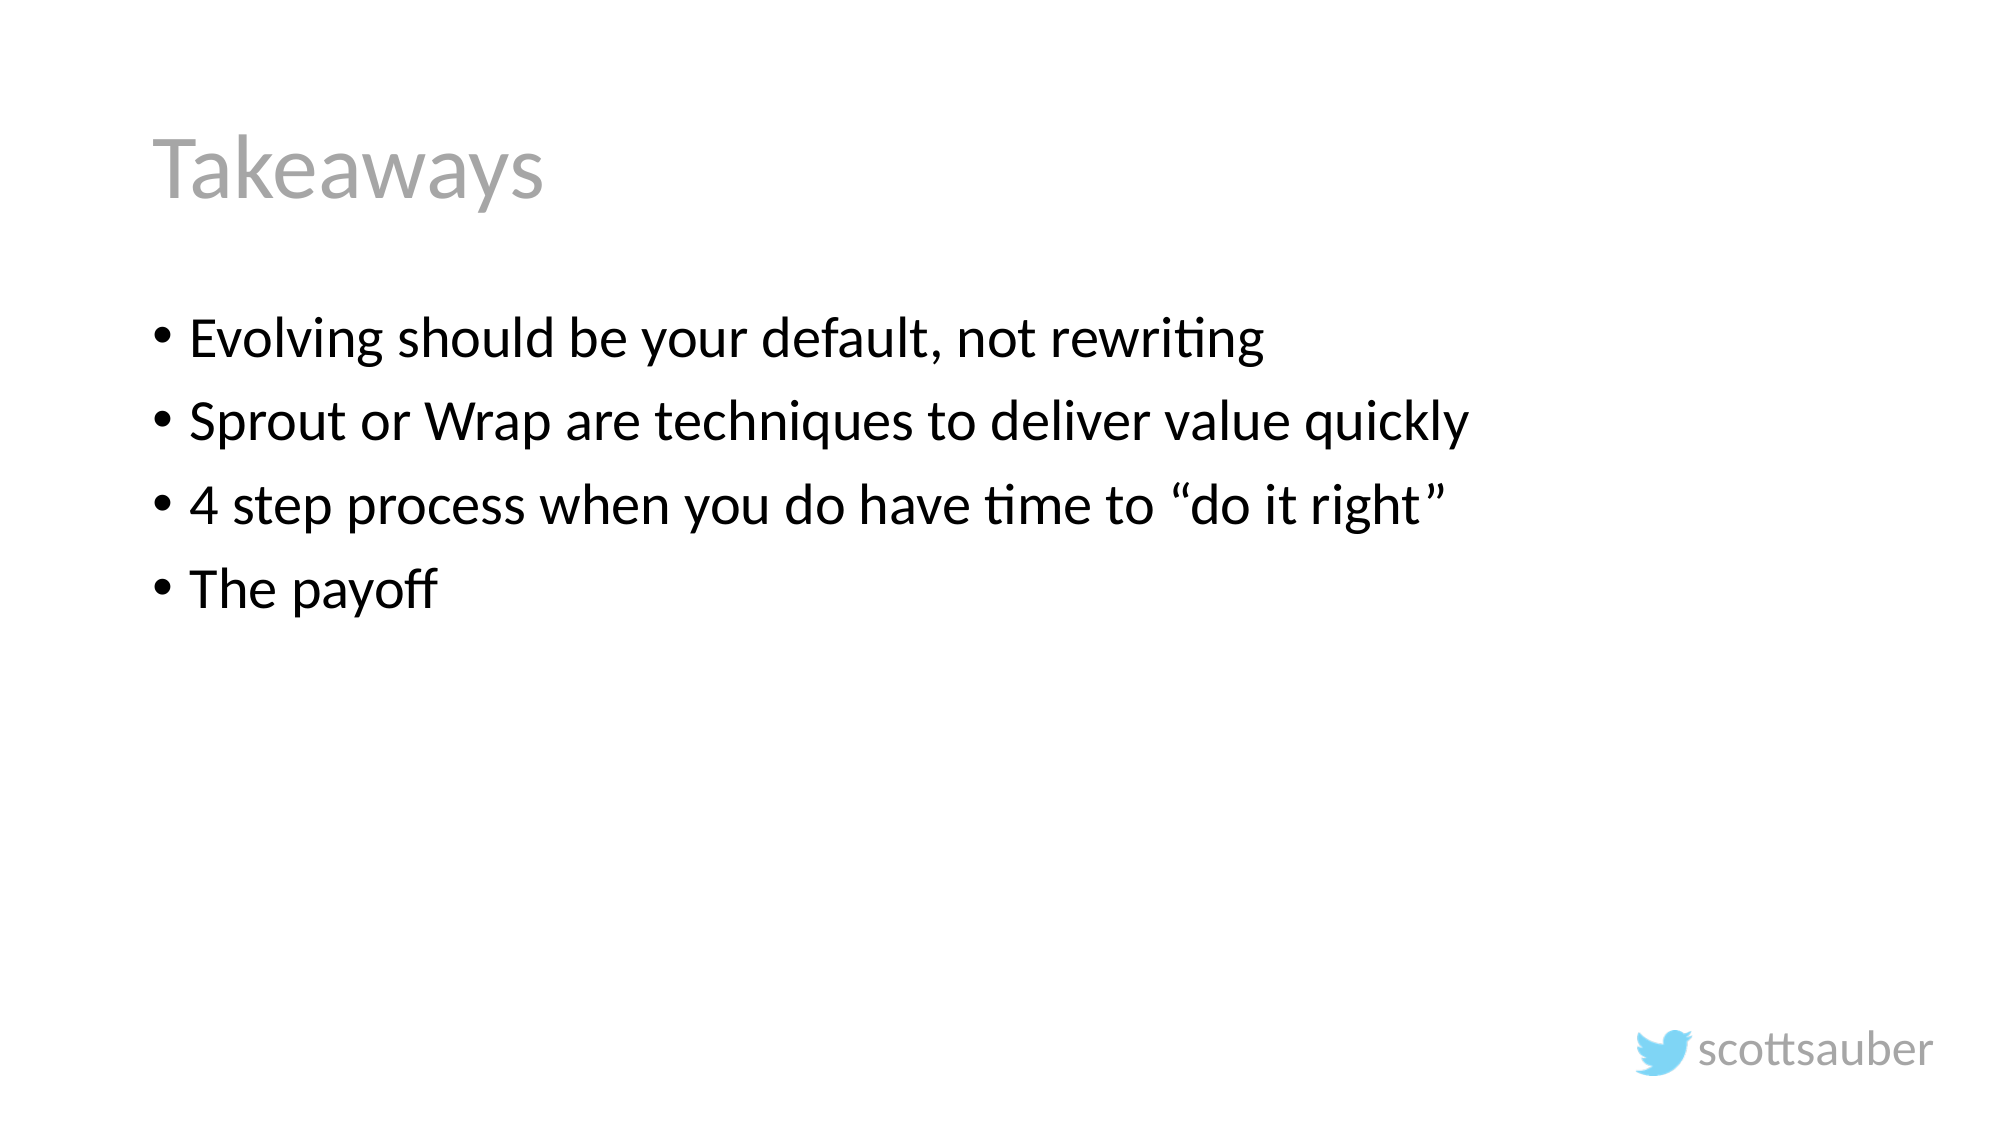

# Takeaways
Evolving should be your default, not rewriting
Sprout or Wrap are techniques to deliver value quickly
4 step process when you do have time to “do it right”
The payoff
scottsauber